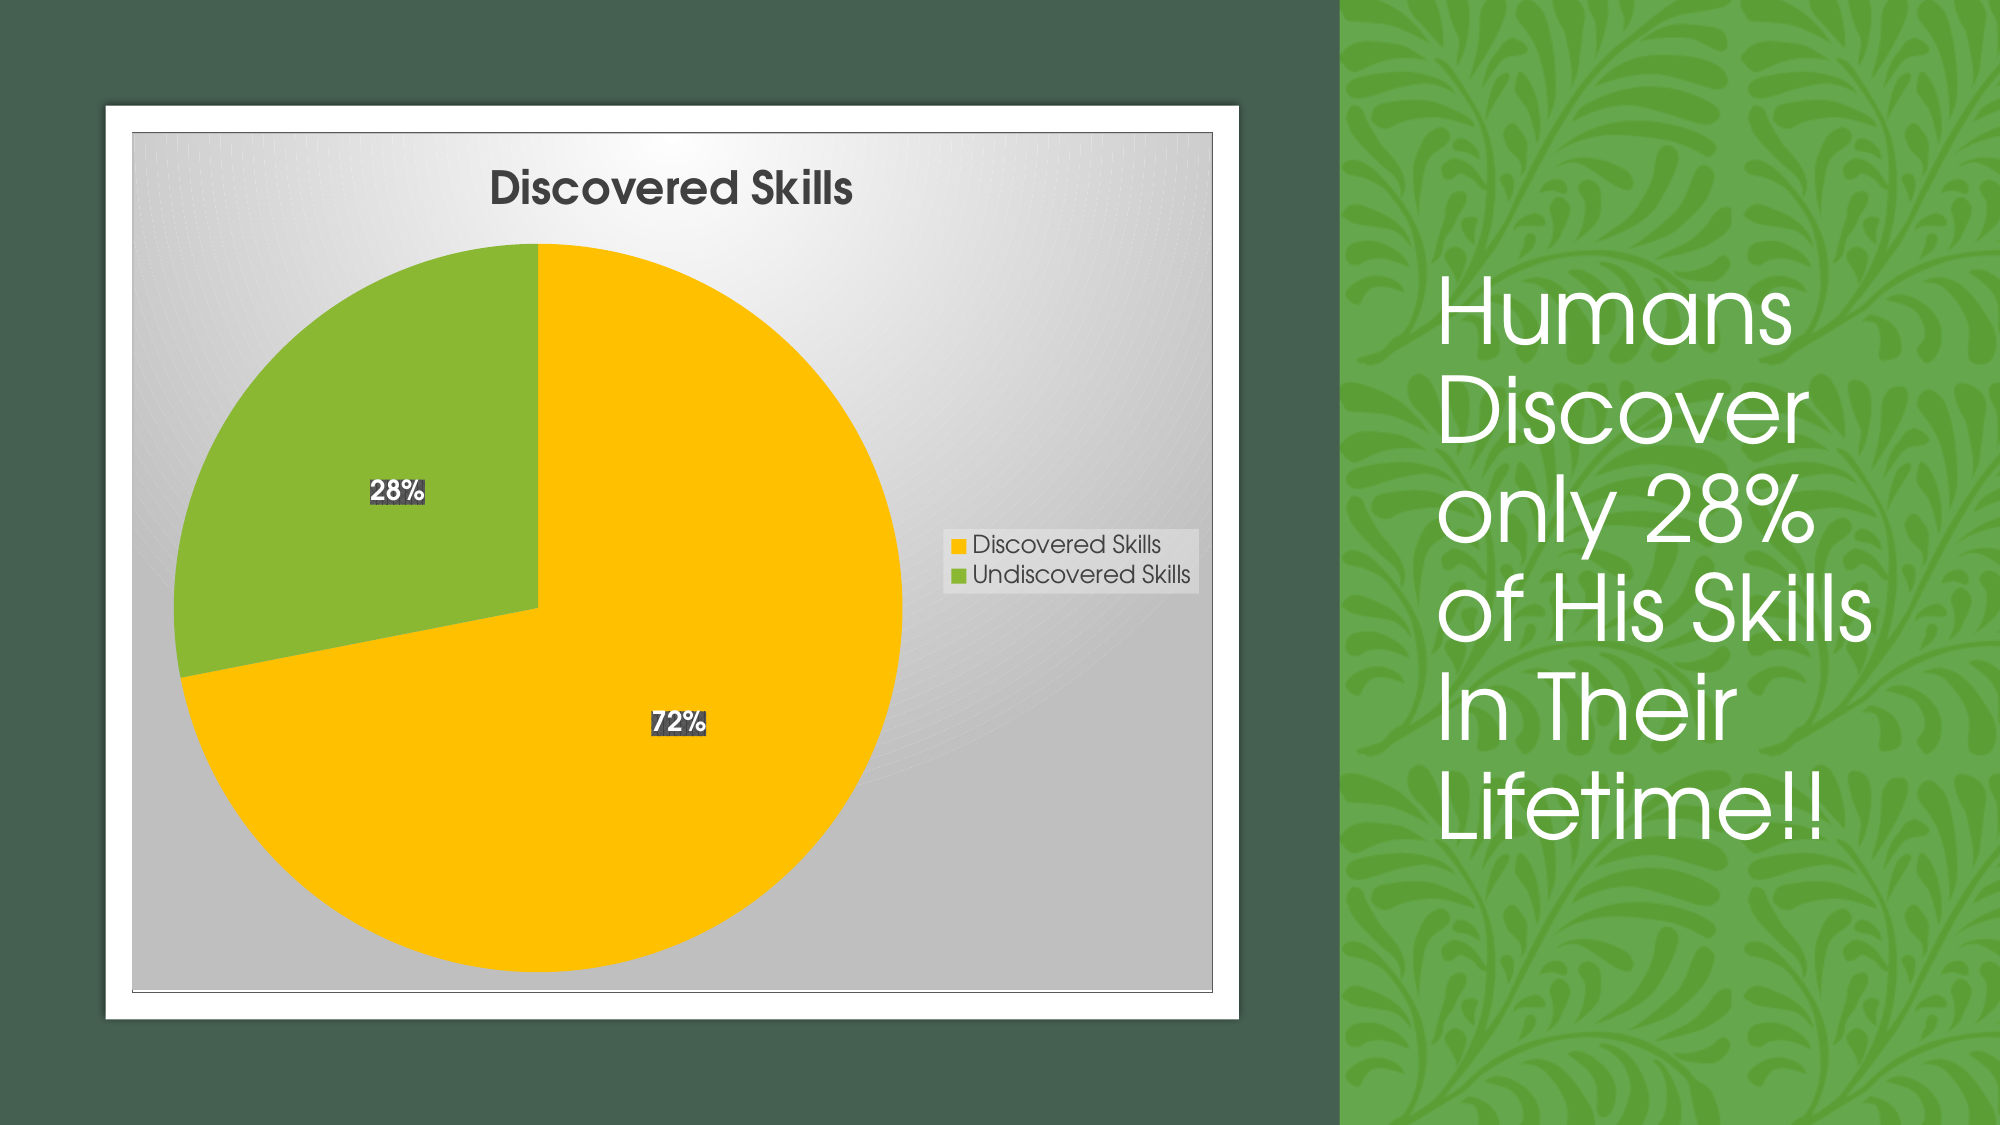

# Humans Discover only 28% of His Skills In Their Lifetime!!

### Chart: Discovered Skills

| Category | Sales |
|---|---|
| Discovered Skills | 8.2 |
| Undiscovered Skills | 3.2 |